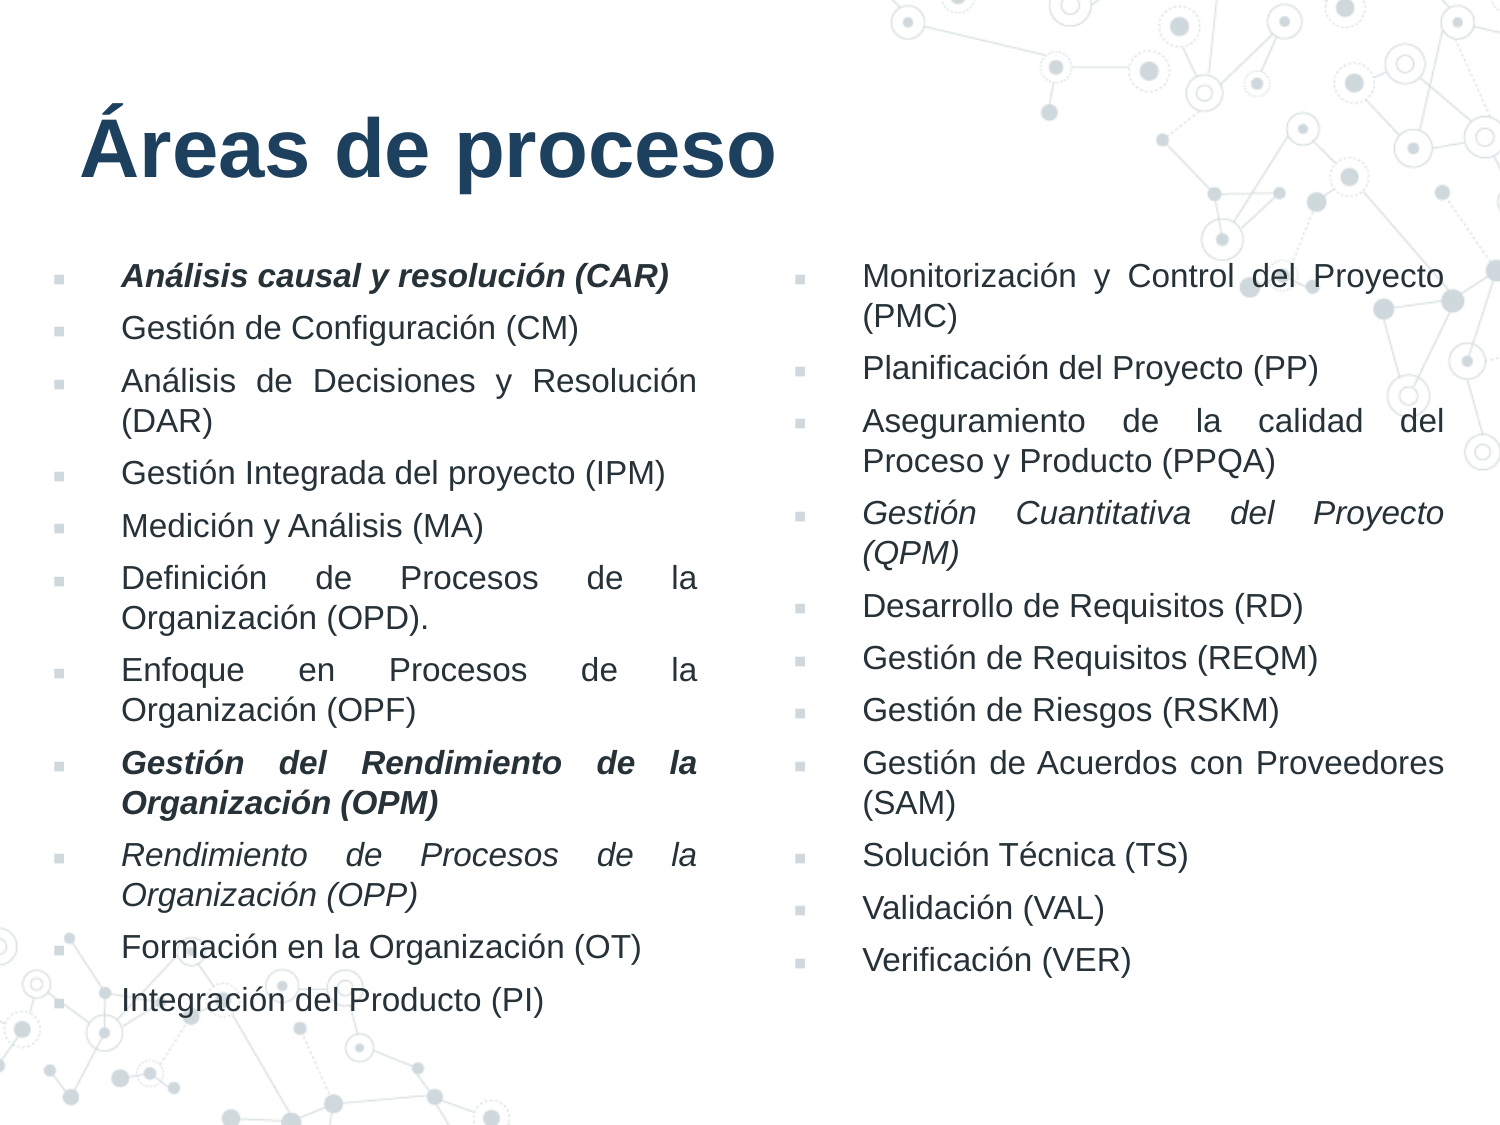

# Áreas de proceso
Monitorización y Control del Proyecto (PMC)
Planificación del Proyecto (PP)
Aseguramiento de la calidad del Proceso y Producto (PPQA)
Gestión Cuantitativa del Proyecto (QPM)
Desarrollo de Requisitos (RD)
Gestión de Requisitos (REQM)
Gestión de Riesgos (RSKM)
Gestión de Acuerdos con Proveedores (SAM)
Solución Técnica (TS)
Validación (VAL)
Verificación (VER)
Análisis causal y resolución (CAR)
Gestión de Configuración (CM)
Análisis de Decisiones y Resolución (DAR)
Gestión Integrada del proyecto (IPM)
Medición y Análisis (MA)
Definición de Procesos de la Organización (OPD).
Enfoque en Procesos de la Organización (OPF)
Gestión del Rendimiento de la Organización (OPM)
Rendimiento de Procesos de la Organización (OPP)
Formación en la Organización (OT)
Integración del Producto (PI)